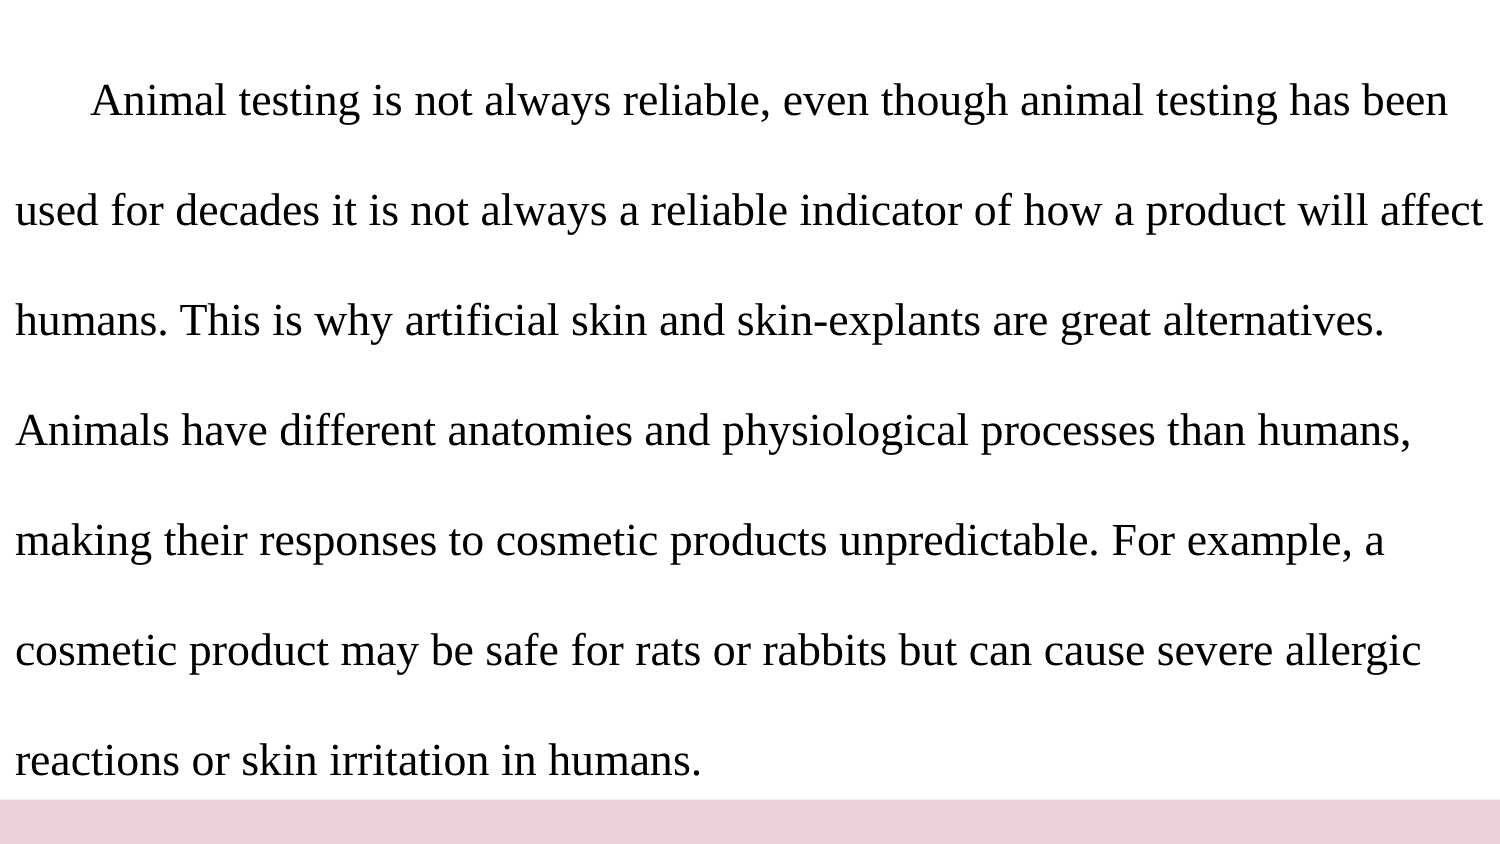

Animal testing is not always reliable, even though animal testing has been used for decades it is not always a reliable indicator of how a product will affect humans. This is why artificial skin and skin-explants are great alternatives. Animals have different anatomies and physiological processes than humans, making their responses to cosmetic products unpredictable. For example, a cosmetic product may be safe for rats or rabbits but can cause severe allergic reactions or skin irritation in humans.